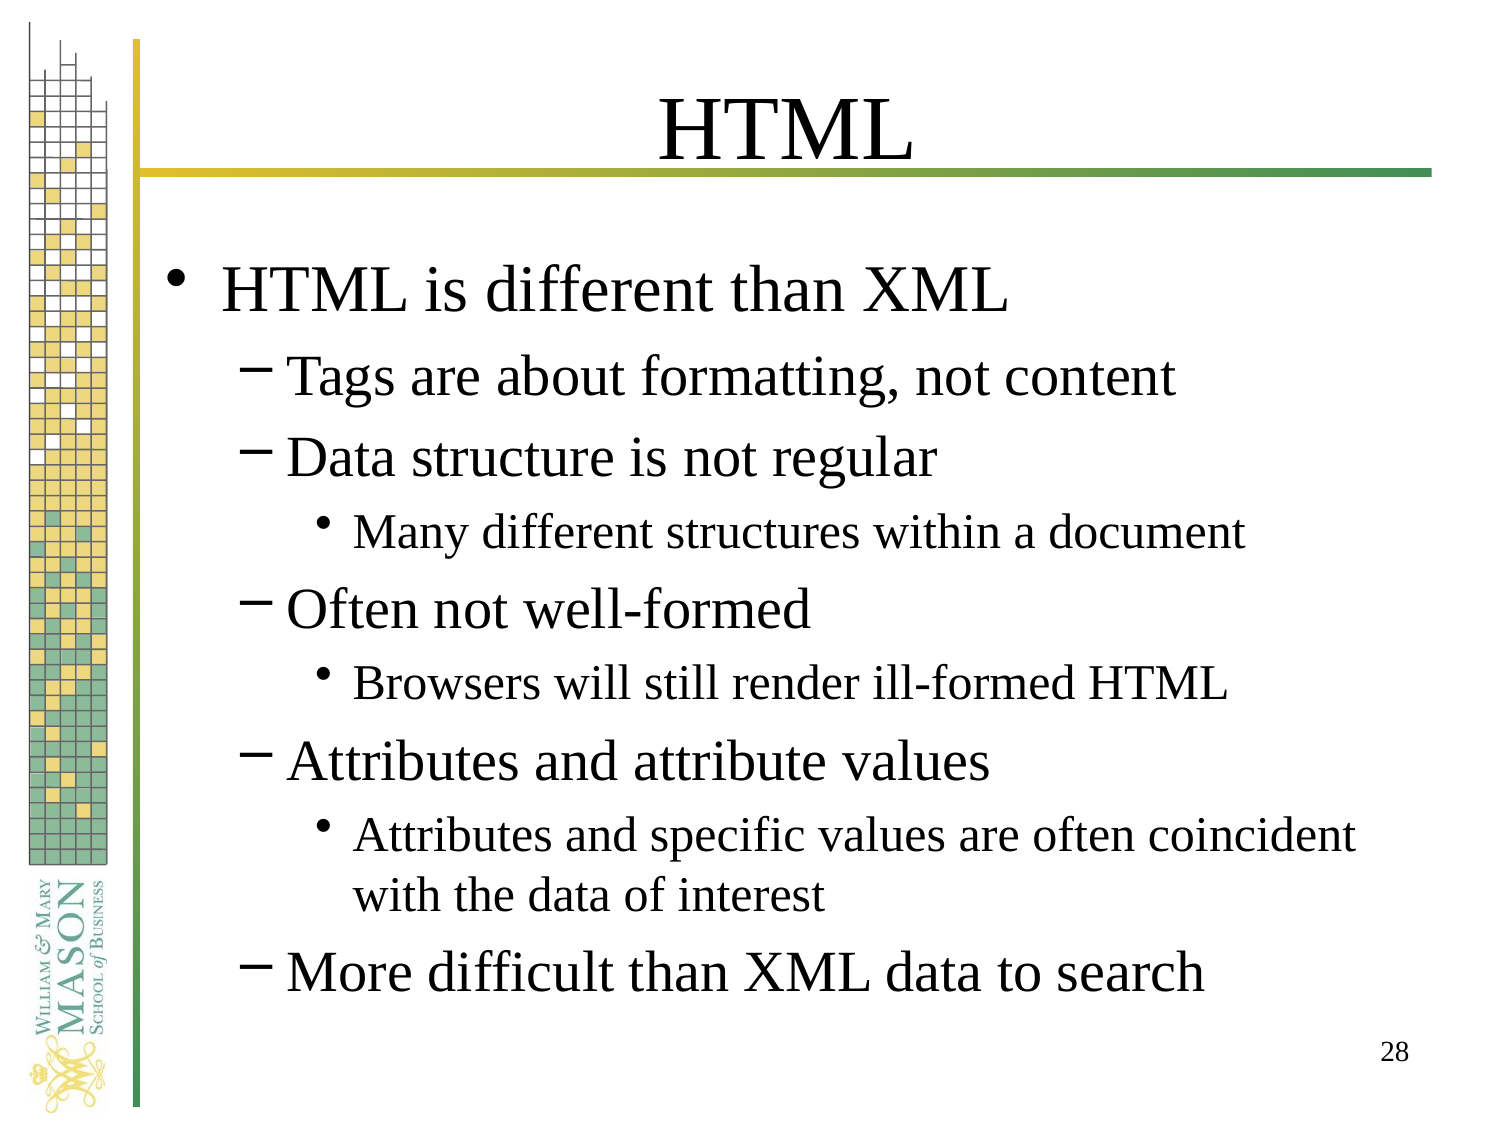

# HTML
HTML is different than XML
Tags are about formatting, not content
Data structure is not regular
Many different structures within a document
Often not well-formed
Browsers will still render ill-formed HTML
Attributes and attribute values
Attributes and specific values are often coincident with the data of interest
More difficult than XML data to search

28